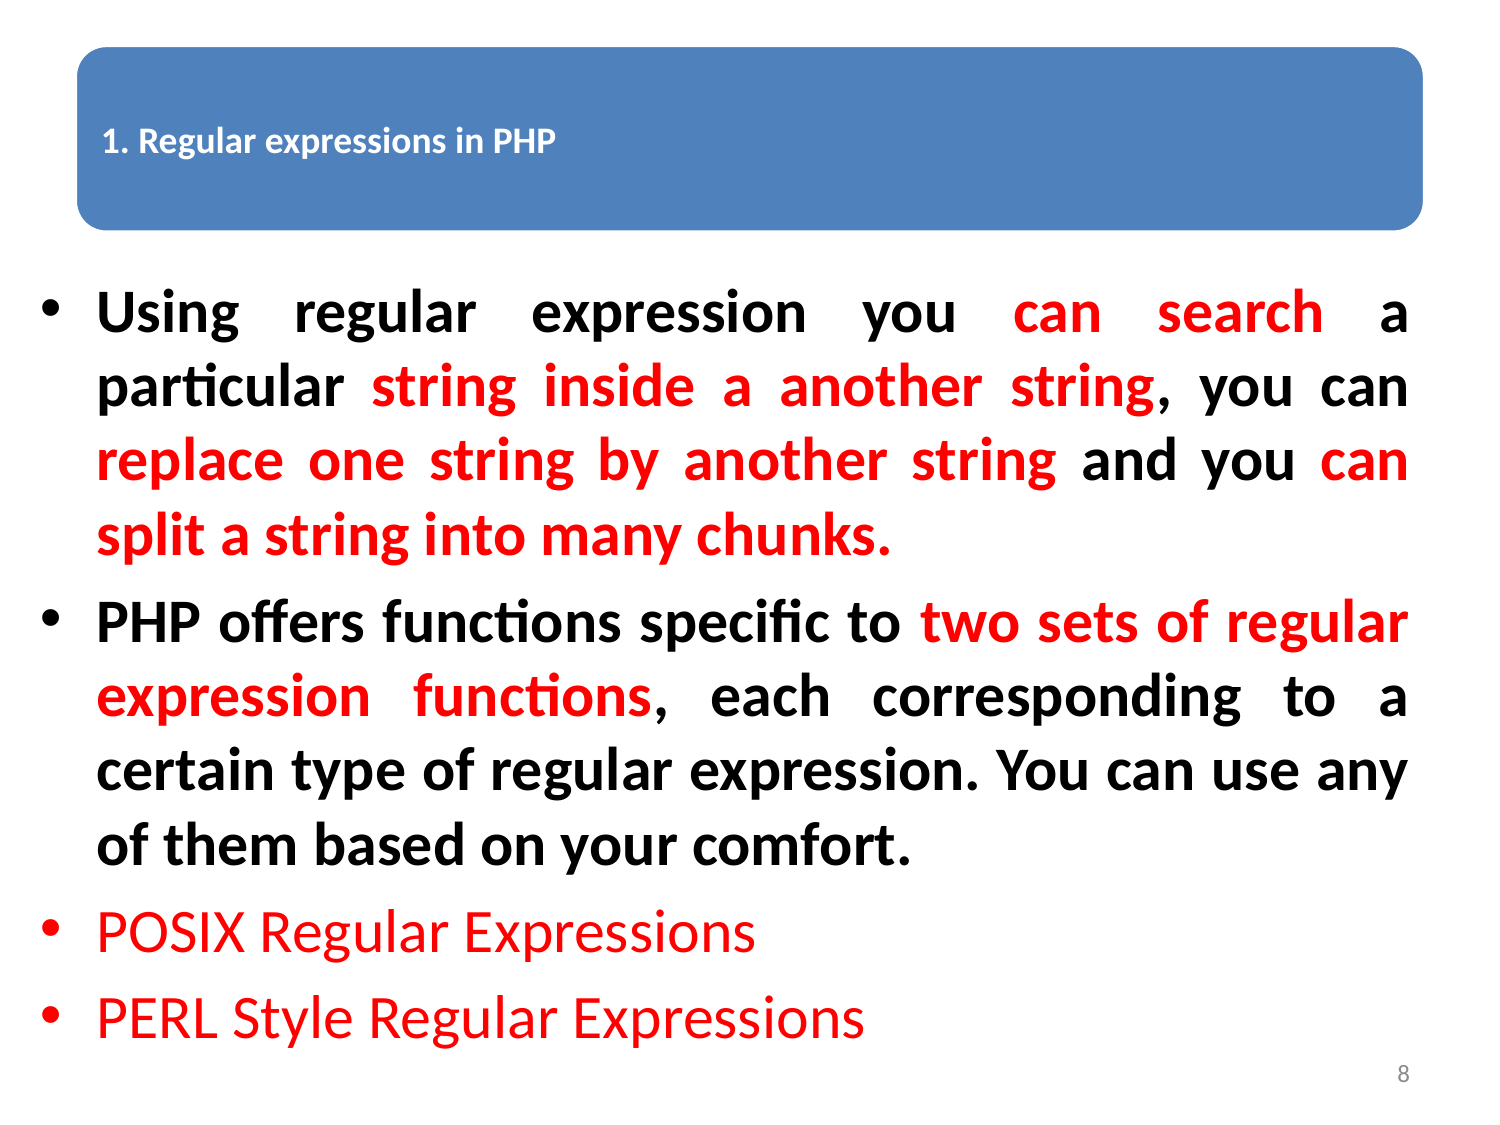

1. Regular expressions in PHP
Using regular expression you can search a particular string inside a another string, you can replace one string by another string and you can split a string into many chunks.
PHP offers functions specific to two sets of regular expression functions, each corresponding to a certain type of regular expression. You can use any of them based on your comfort.
POSIX Regular Expressions
PERL Style Regular Expressions

8